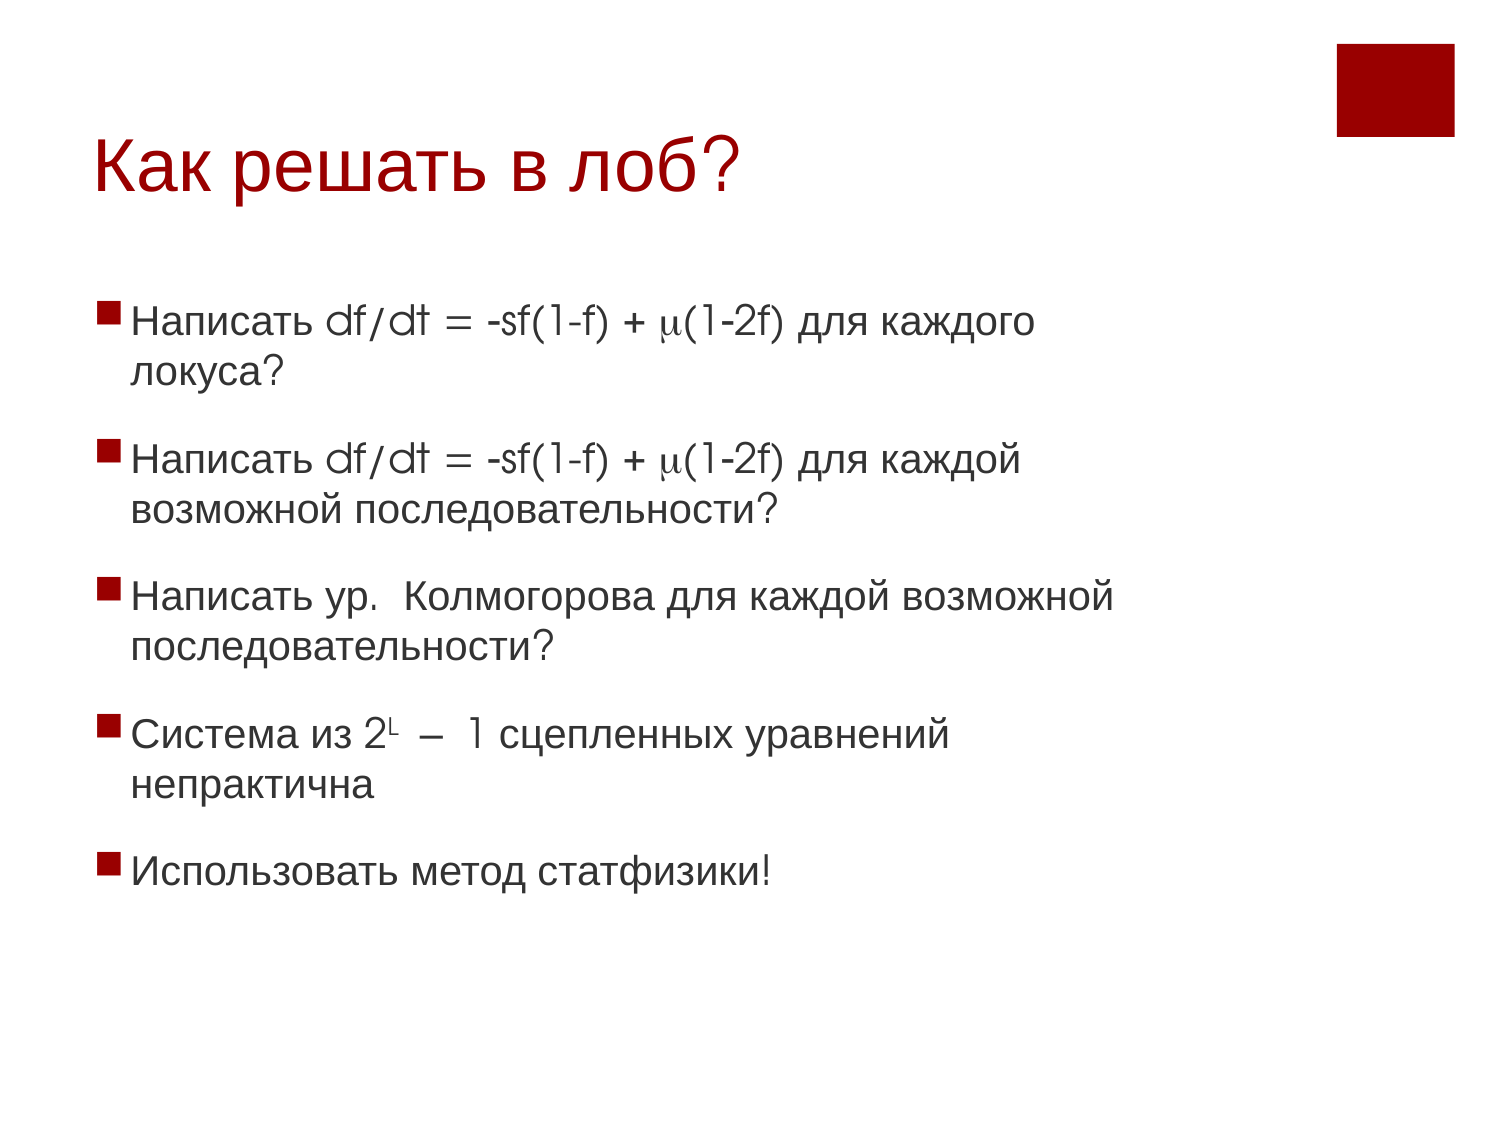

Как решать в лоб?
Написать df/dt = −sf(1-f) + μ(1−2f) для каждого локуса?
Написать df/dt = −sf(1-f) + μ(1−2f) для каждой возможной последовательности?
Написать ур.  Колмогорова для каждой возможной последовательности?
Система из 2L – 1 сцепленных уравнений непрактична
Использовать метод статфизики!